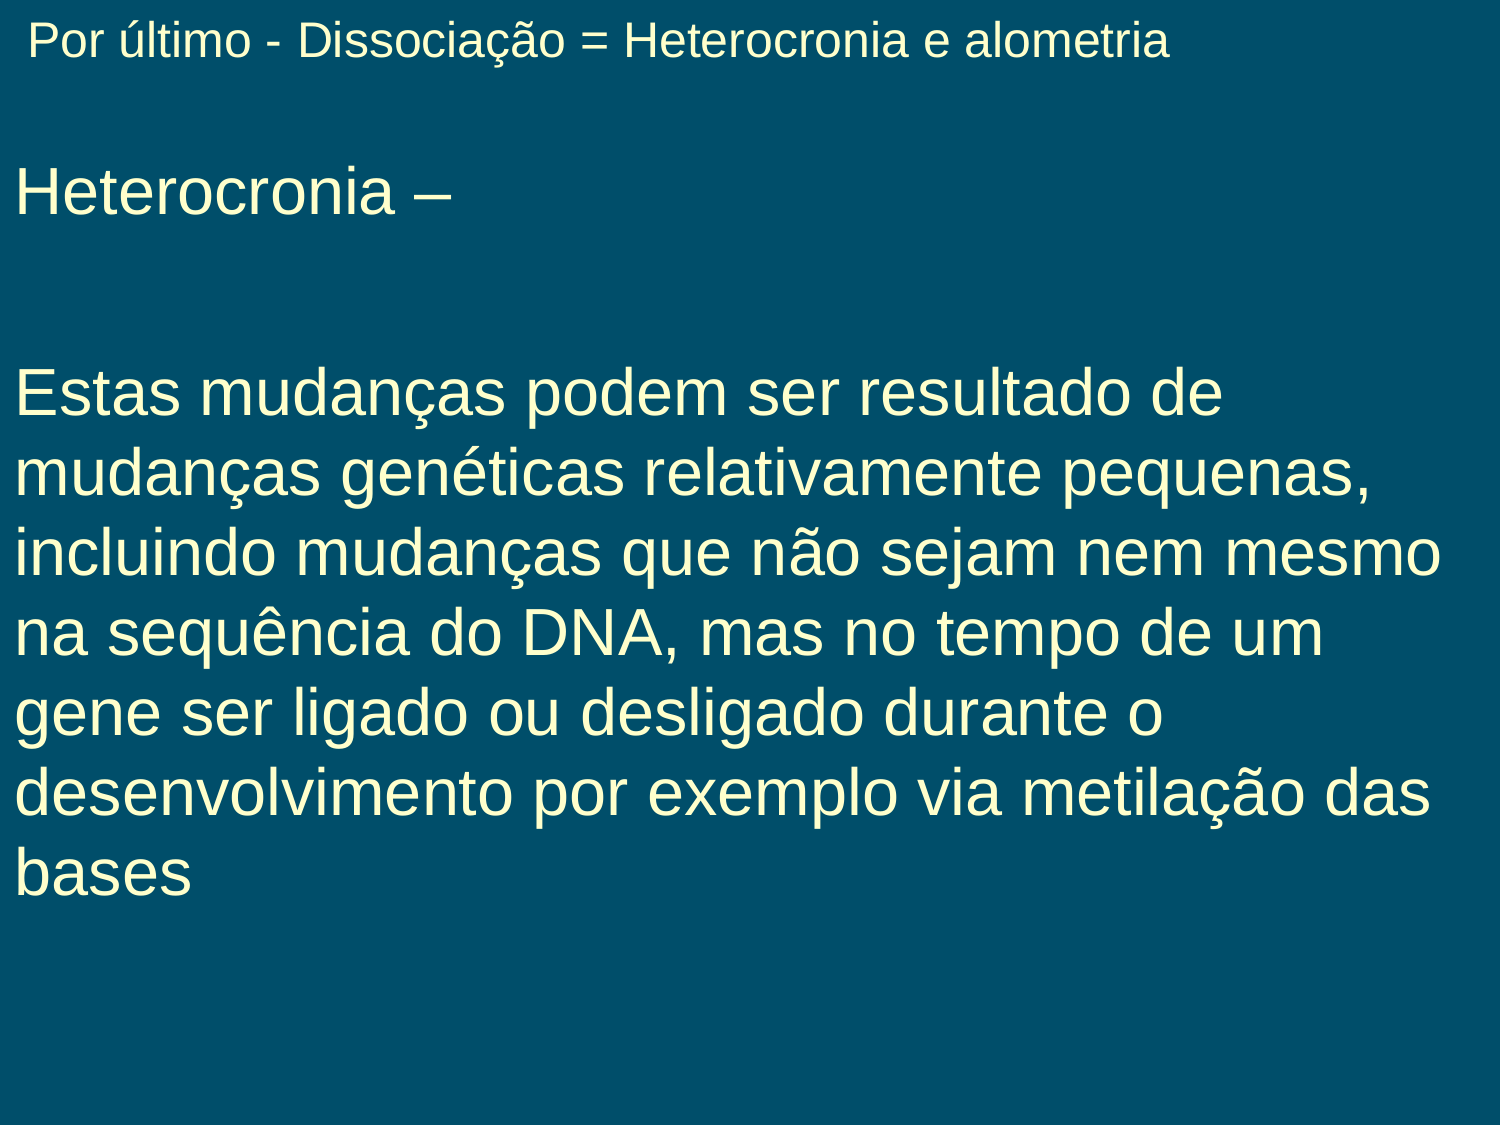

Por último - Dissociação = Heterocronia e alometria
Heterocronia –

Estas mudanças podem ser resultado de mudanças genéticas relativamente pequenas, incluindo mudanças que não sejam nem mesmo na sequência do DNA, mas no tempo de um gene ser ligado ou desligado durante o desenvolvimento por exemplo via metilação das bases